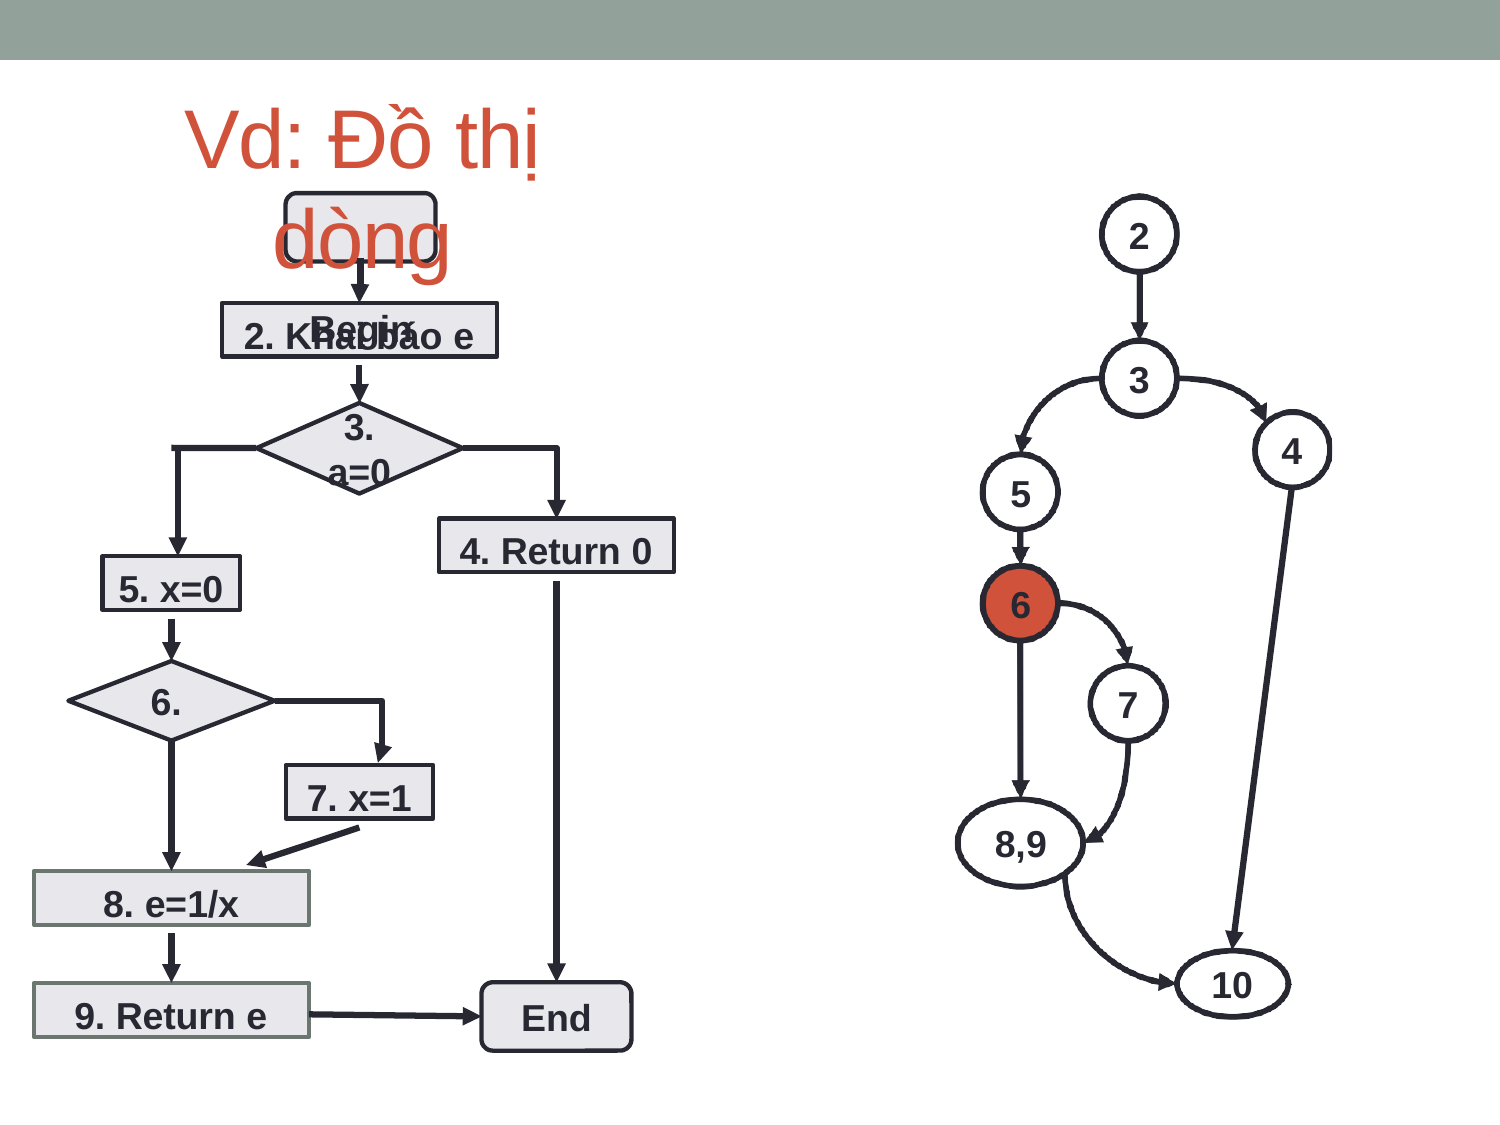

# Vd: Đồ thị dòng
Begin

2

2. Khai báo e
3

3.
a=0
4
5

4. Return 0
5. x=0
6

6.
7
7. x=1
8,9
8. e=1/x

10

9. Return e
End